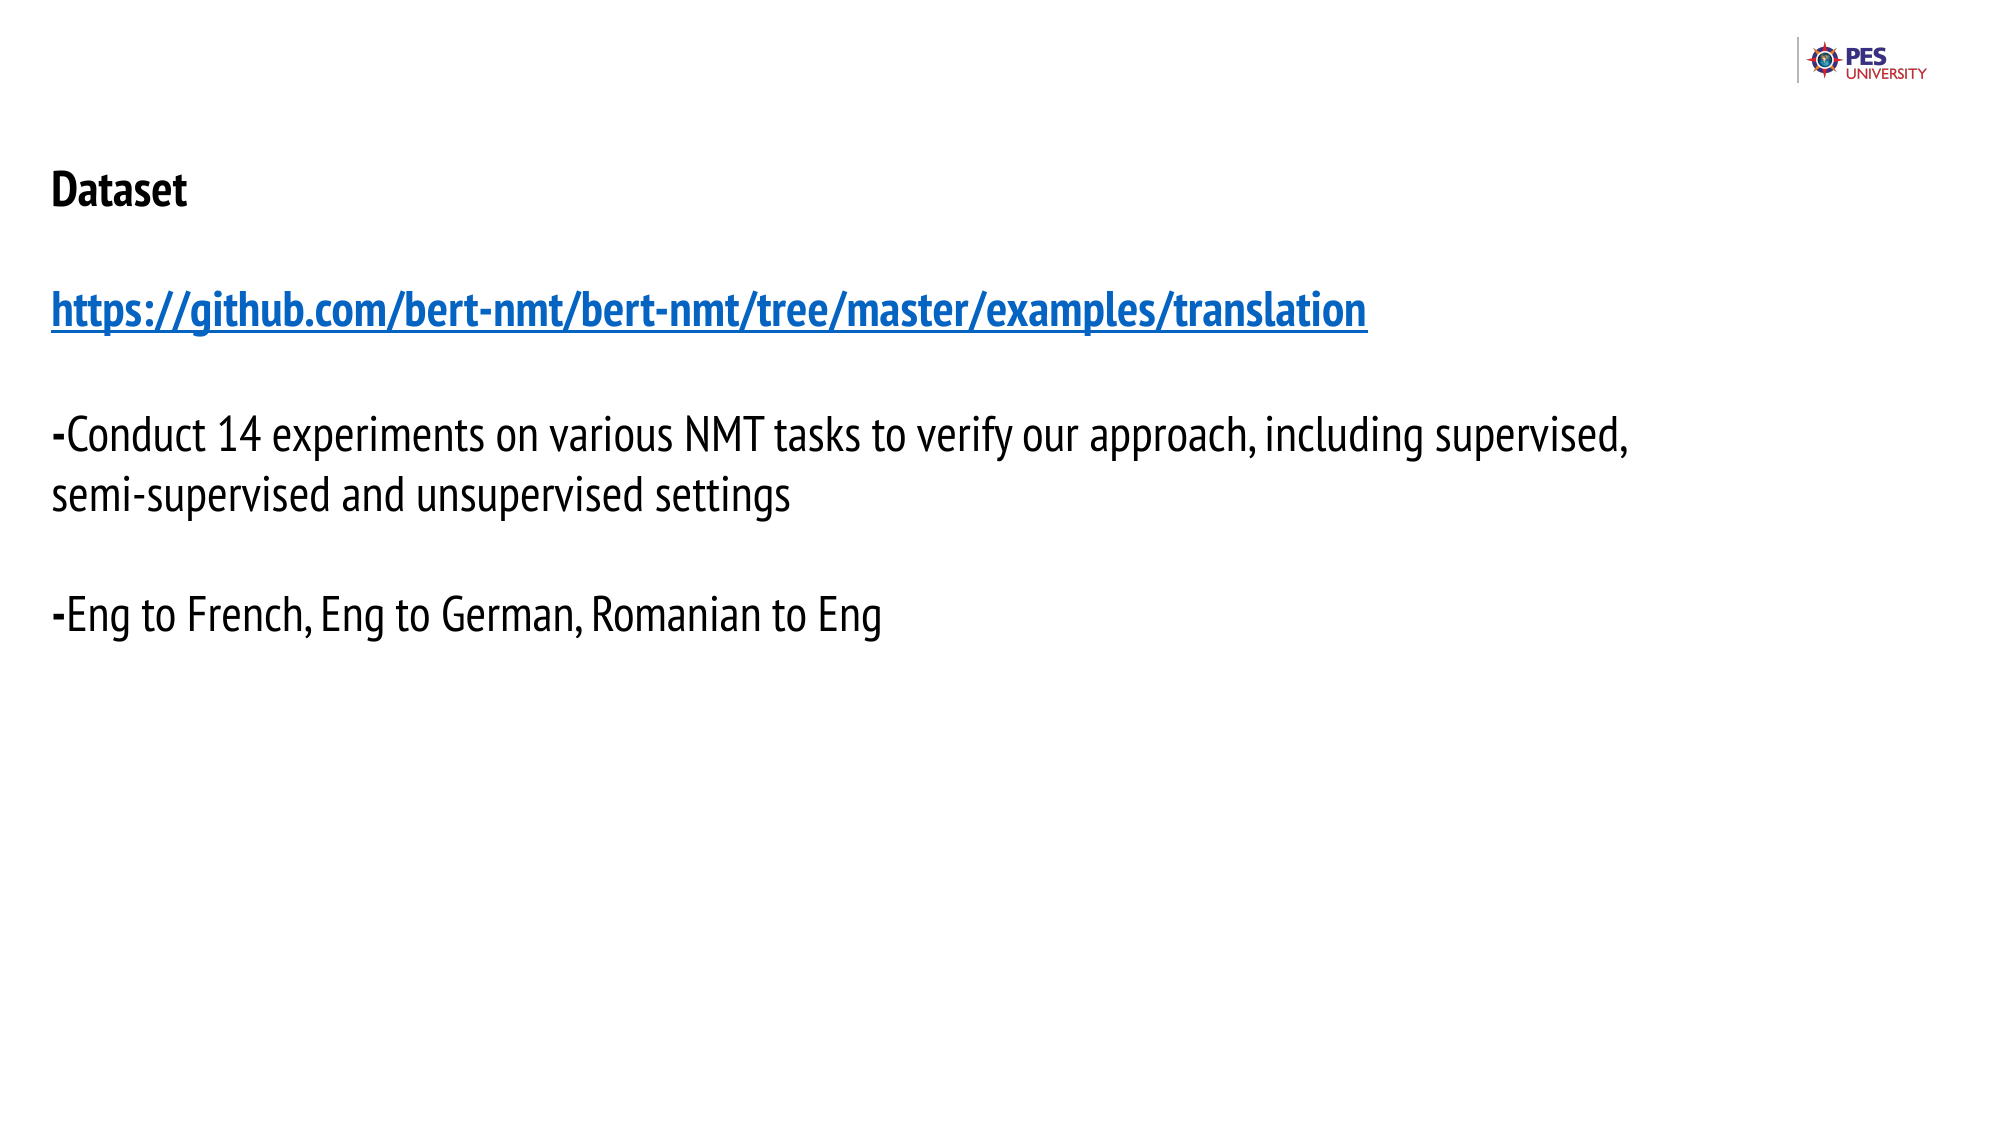

Dataset

https://github.com/bert-nmt/bert-nmt/tree/master/examples/translation

-Conduct 14 experiments on various NMT tasks to verify our approach, including supervised,
semi-supervised and unsupervised settings

-Eng to French, Eng to German, Romanian to Eng